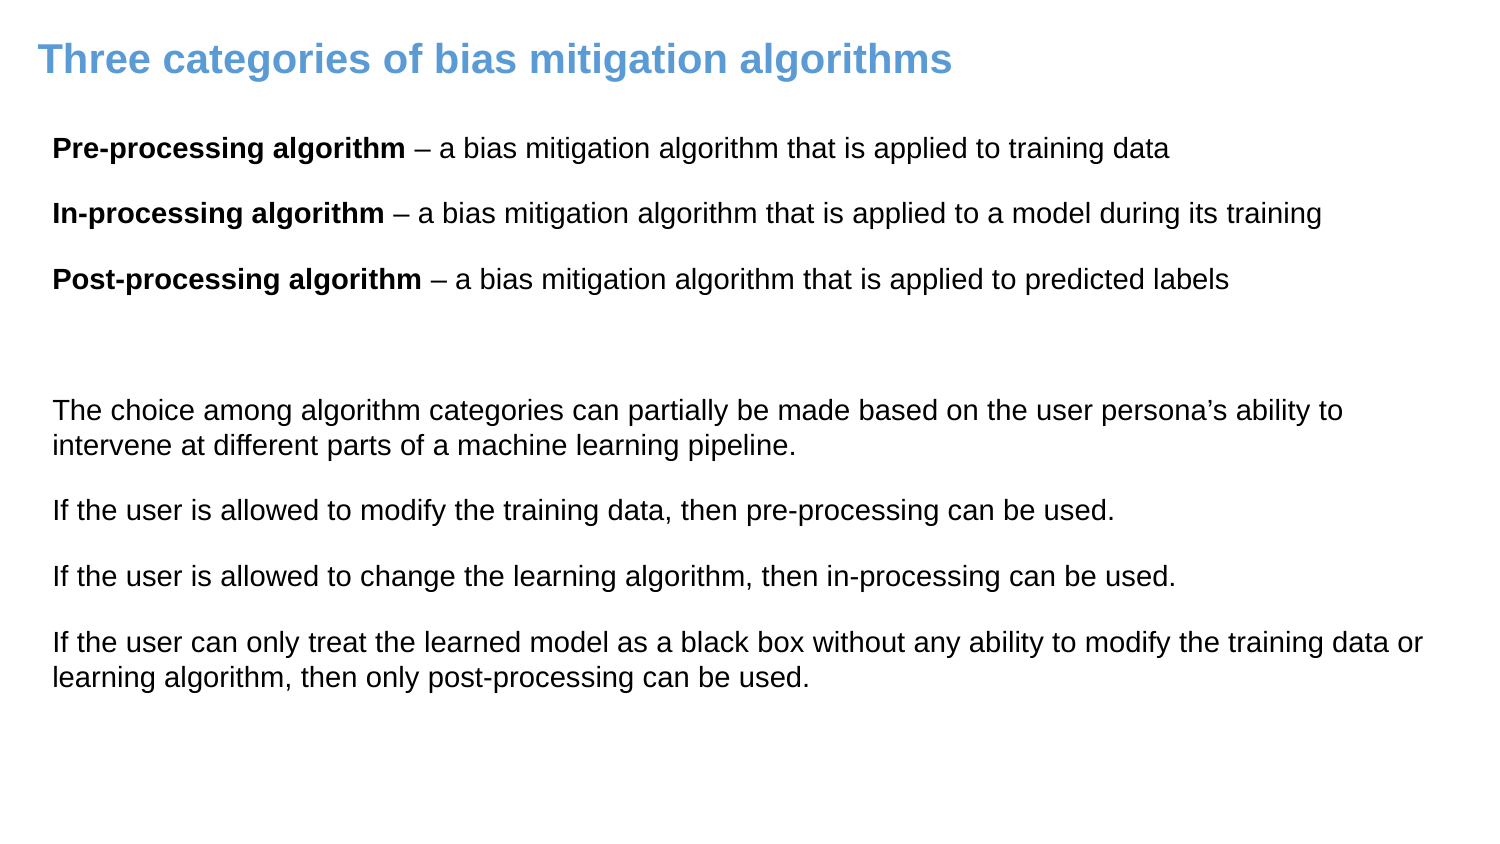

Three categories of bias mitigation algorithms
Pre-processing algorithm – a bias mitigation algorithm that is applied to training data
In-processing algorithm – a bias mitigation algorithm that is applied to a model during its training
Post-processing algorithm – a bias mitigation algorithm that is applied to predicted labels

The choice among algorithm categories can partially be made based on the user persona’s ability to intervene at different parts of a machine learning pipeline.
If the user is allowed to modify the training data, then pre-processing can be used.
If the user is allowed to change the learning algorithm, then in-processing can be used.
If the user can only treat the learned model as a black box without any ability to modify the training data or learning algorithm, then only post-processing can be used.